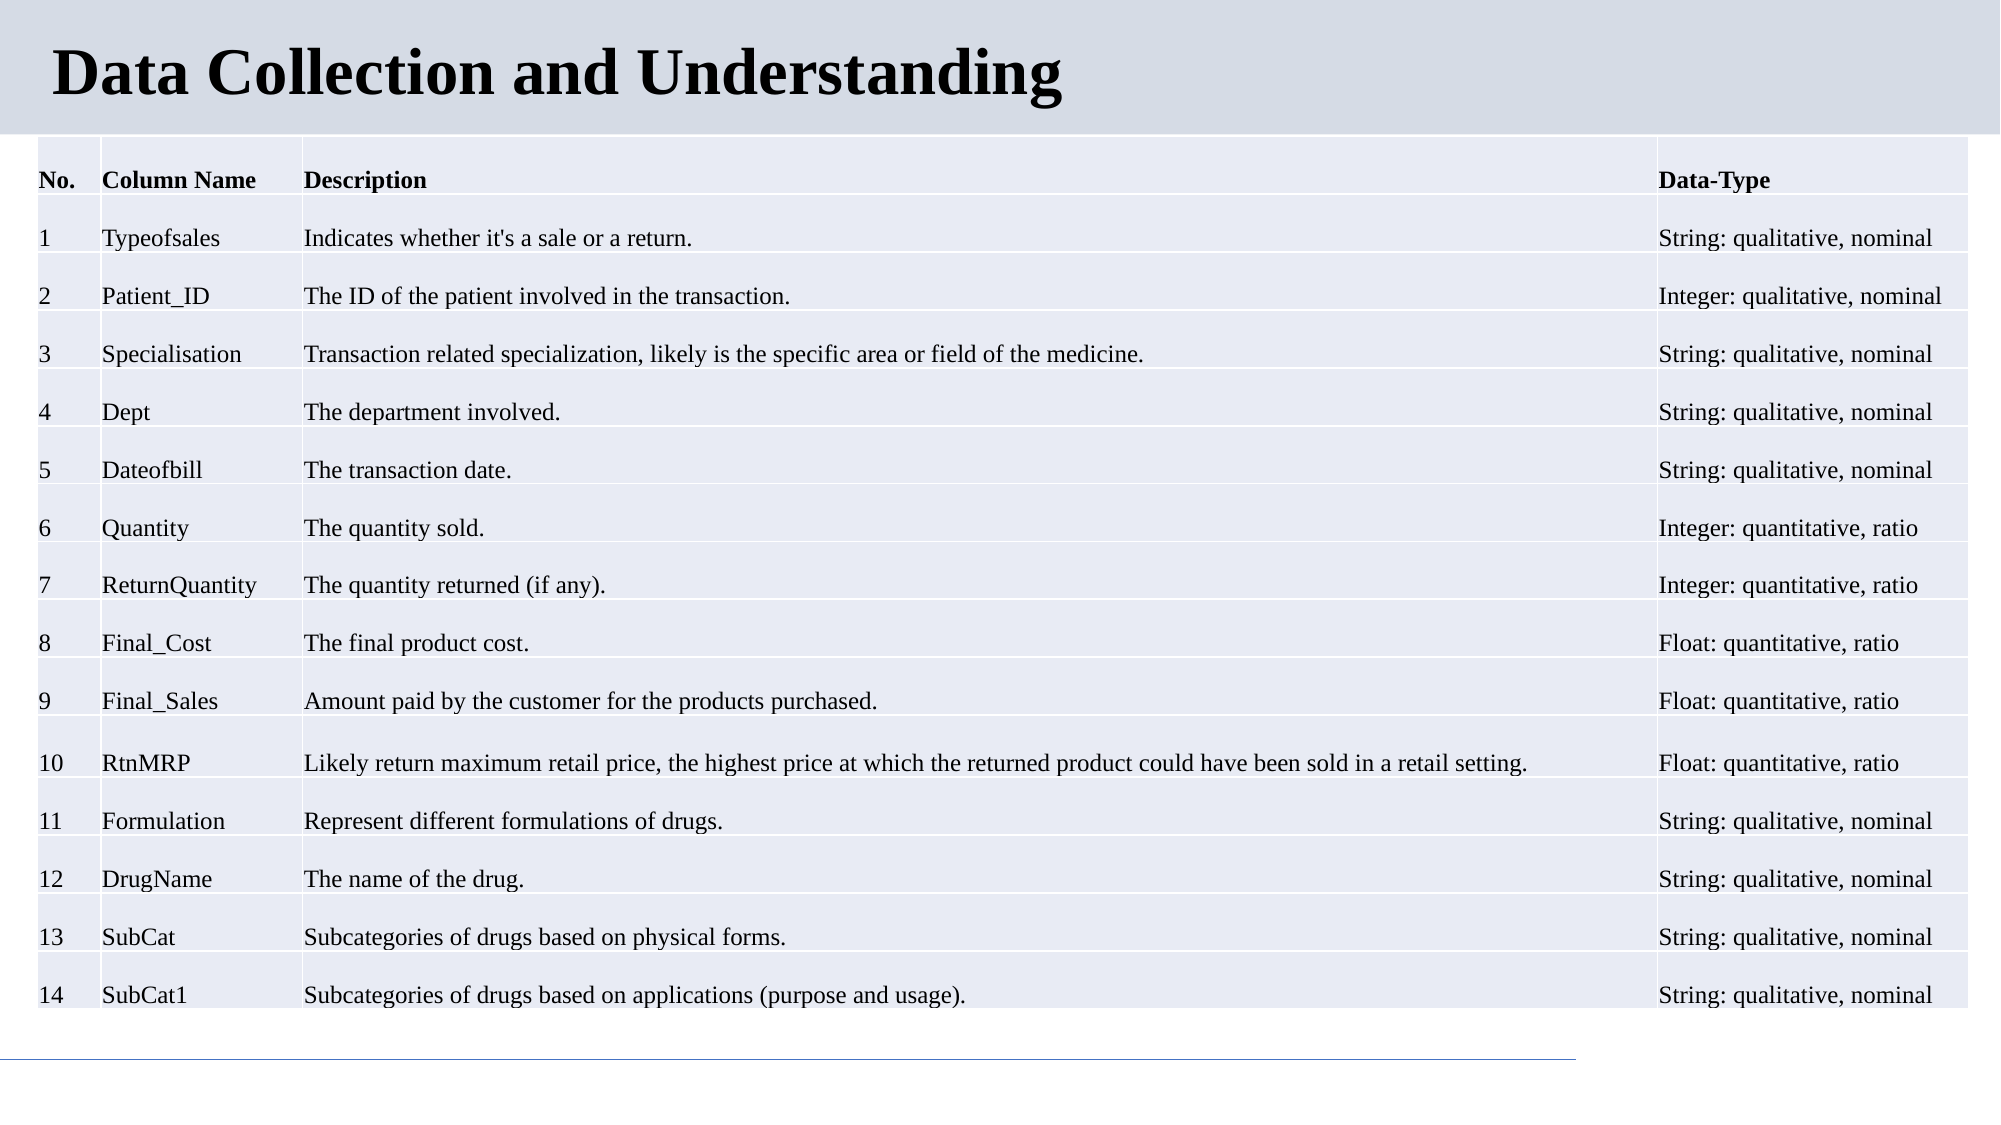

# Data Collection and Understanding
| No. | Column Name | Description | Data-Type |
| --- | --- | --- | --- |
| 1 | Typeofsales | Indicates whether it's a sale or a return. | String: qualitative, nominal |
| 2 | Patient\_ID | The ID of the patient involved in the transaction. | Integer: qualitative, nominal |
| 3 | Specialisation | Transaction related specialization, likely is the specific area or field of the medicine. | String: qualitative, nominal |
| 4 | Dept | The department involved. | String: qualitative, nominal |
| 5 | Dateofbill | The transaction date. | String: qualitative, nominal |
| 6 | Quantity | The quantity sold. | Integer: quantitative, ratio |
| 7 | ReturnQuantity | The quantity returned (if any). | Integer: quantitative, ratio |
| 8 | Final\_Cost | The final product cost. | Float: quantitative, ratio |
| 9 | Final\_Sales | Amount paid by the customer for the products purchased. | Float: quantitative, ratio |
| 10 | RtnMRP | Likely return maximum retail price, the highest price at which the returned product could have been sold in a retail setting. | Float: quantitative, ratio |
| 11 | Formulation | Represent different formulations of drugs. | String: qualitative, nominal |
| 12 | DrugName | The name of the drug. | String: qualitative, nominal |
| 13 | SubCat | Subcategories of drugs based on physical forms. | String: qualitative, nominal |
| 14 | SubCat1 | Subcategories of drugs based on applications (purpose and usage). | String: qualitative, nominal |